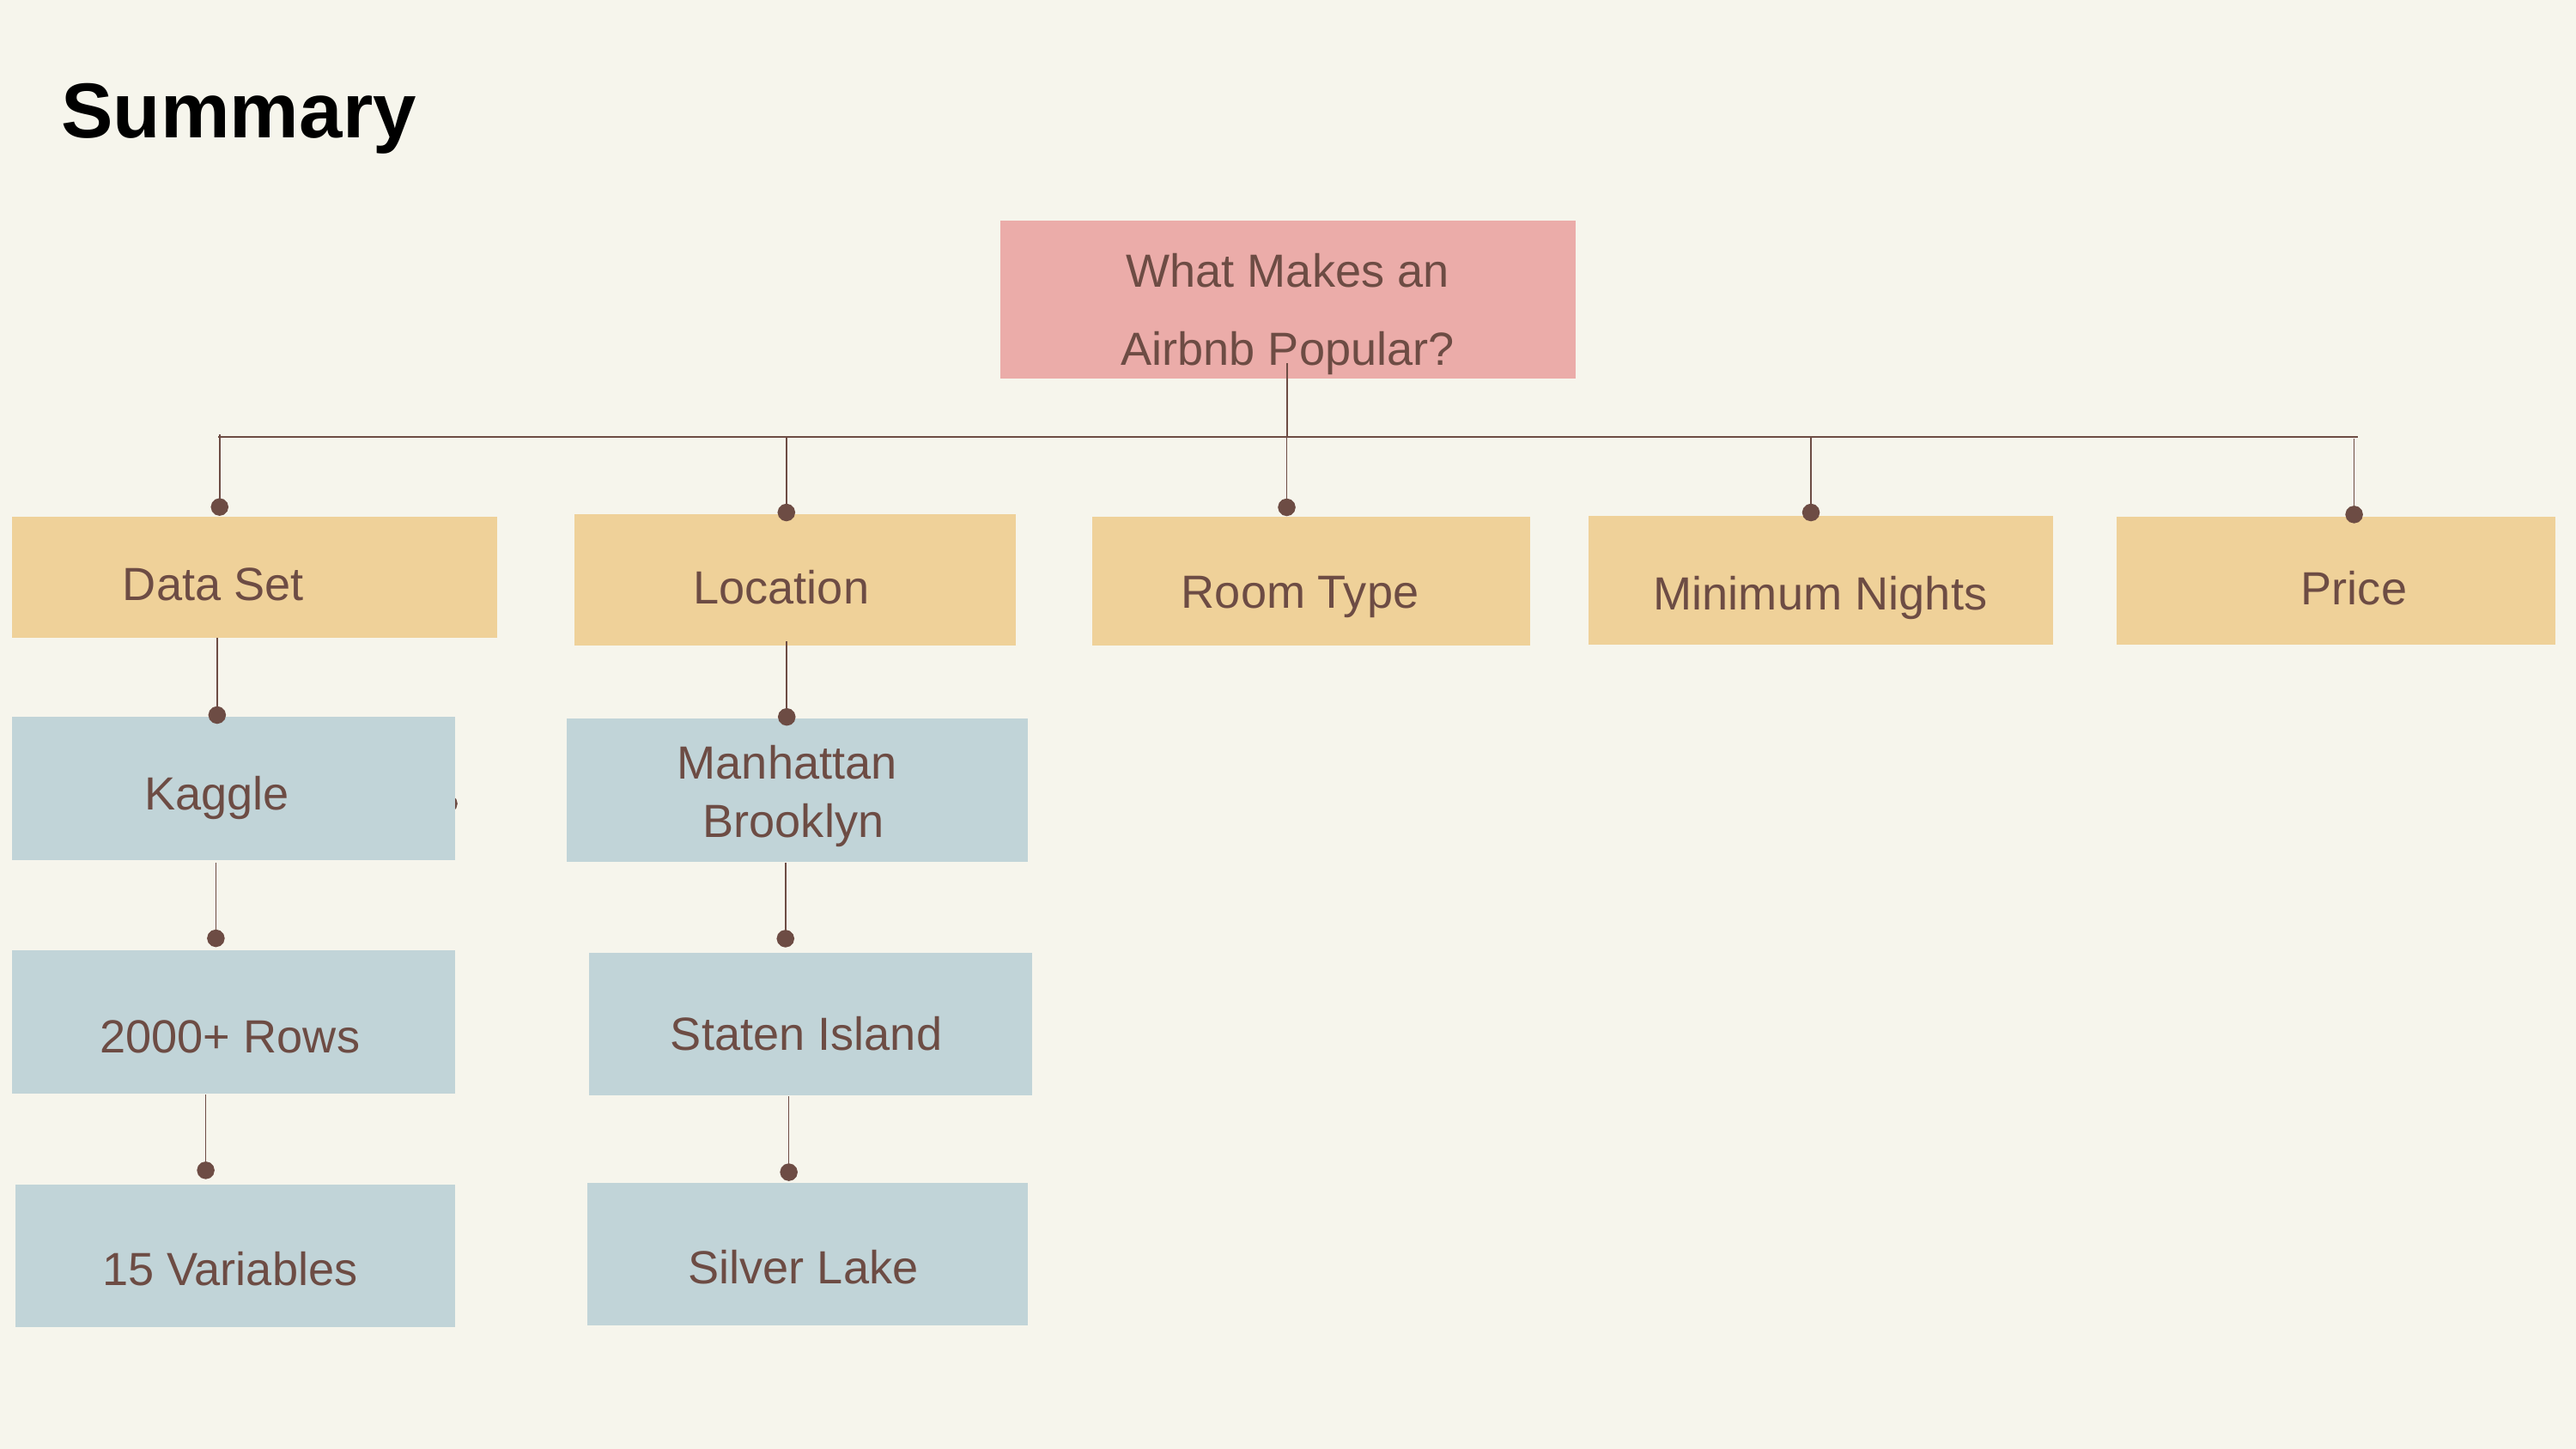

Summary
What Makes an Airbnb Popular?

Data Set

Location

Price
Room Type
Minimum Nights

Manhattan
 Brooklyn
Kaggle

Staten Island
2000+ Rows

Silver Lake
15 Variables